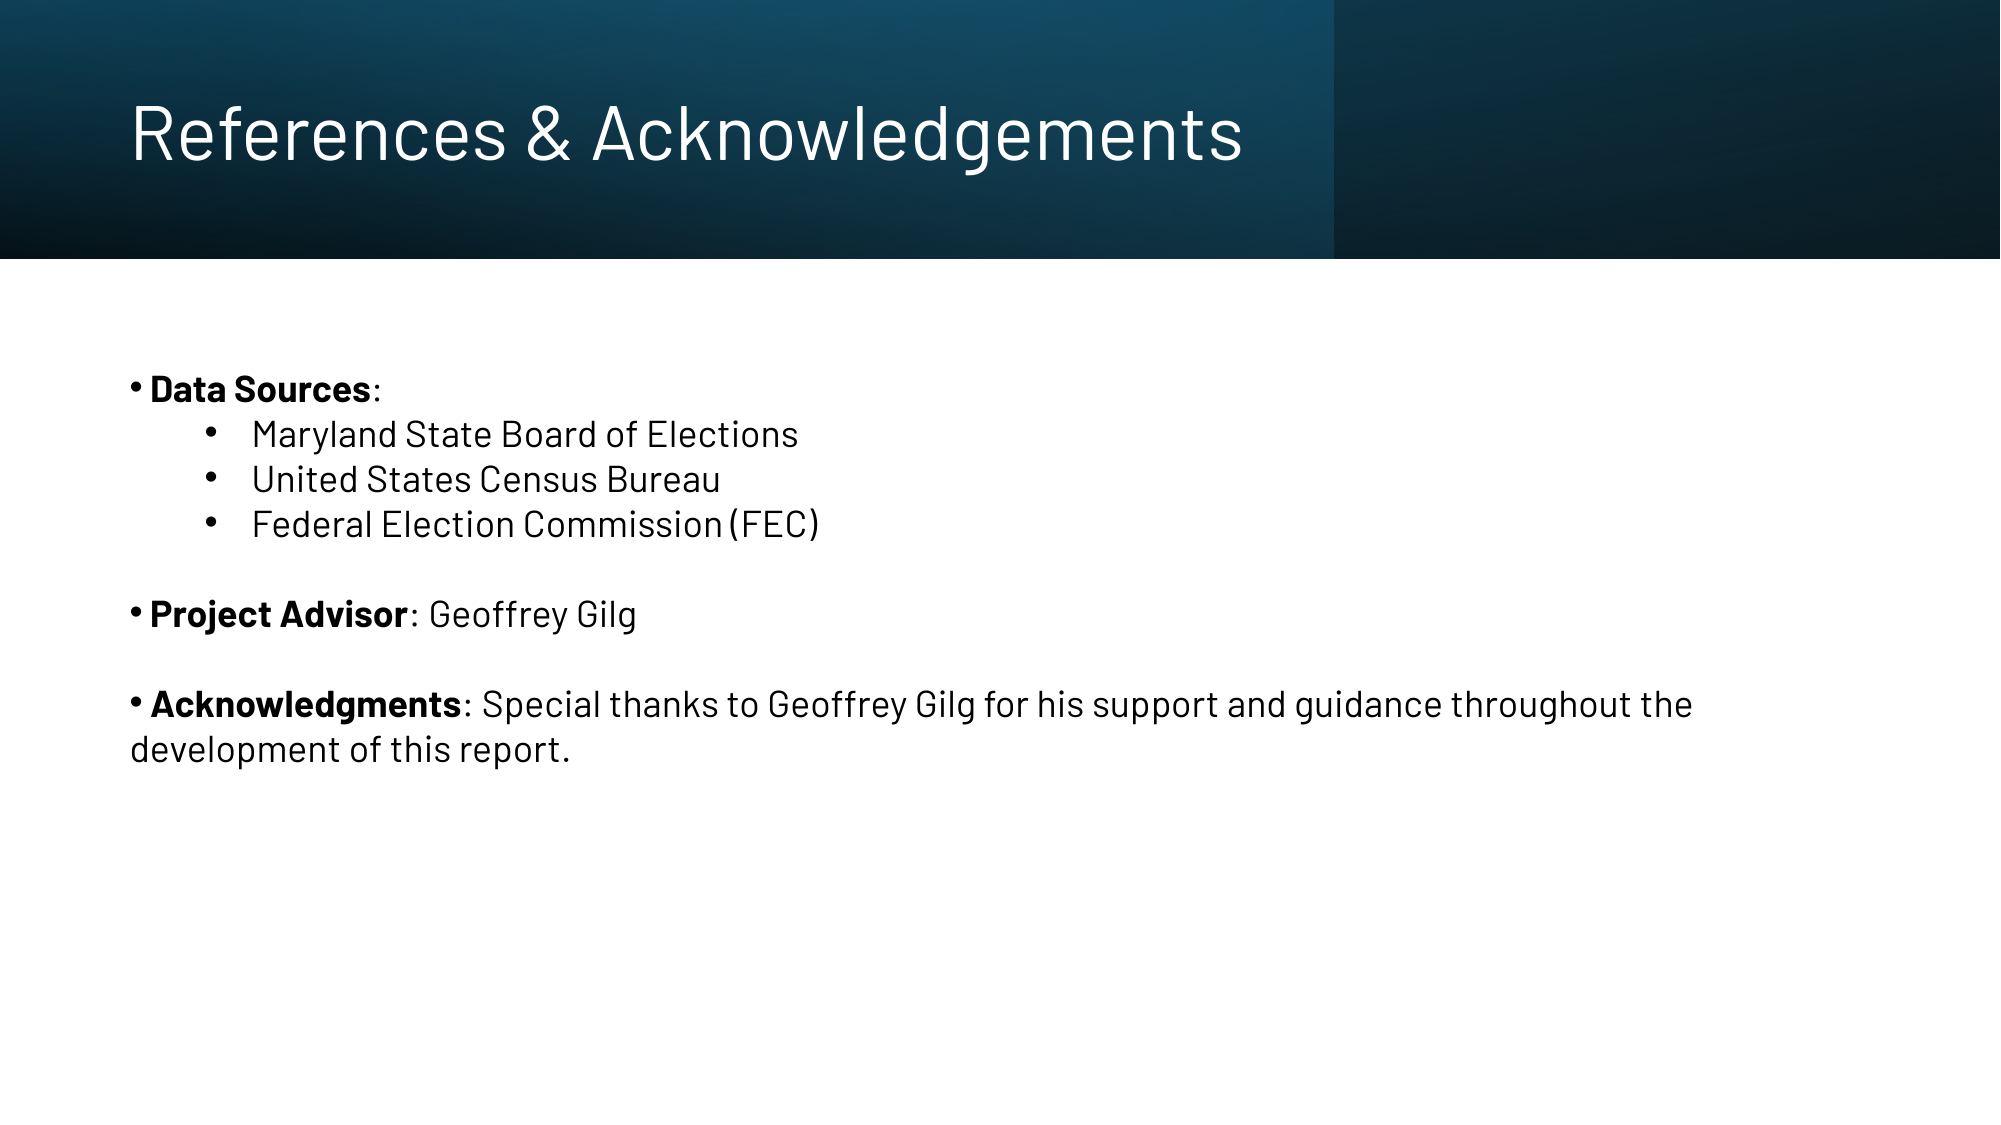

# References & Acknowledgements

 Data Sources:
Maryland State Board of Elections
United States Census Bureau
Federal Election Commission (FEC)

 Project Advisor: Geoffrey Gilg

 Acknowledgments: Special thanks to Geoffrey Gilg for his support and guidance throughout the development of this report.

20